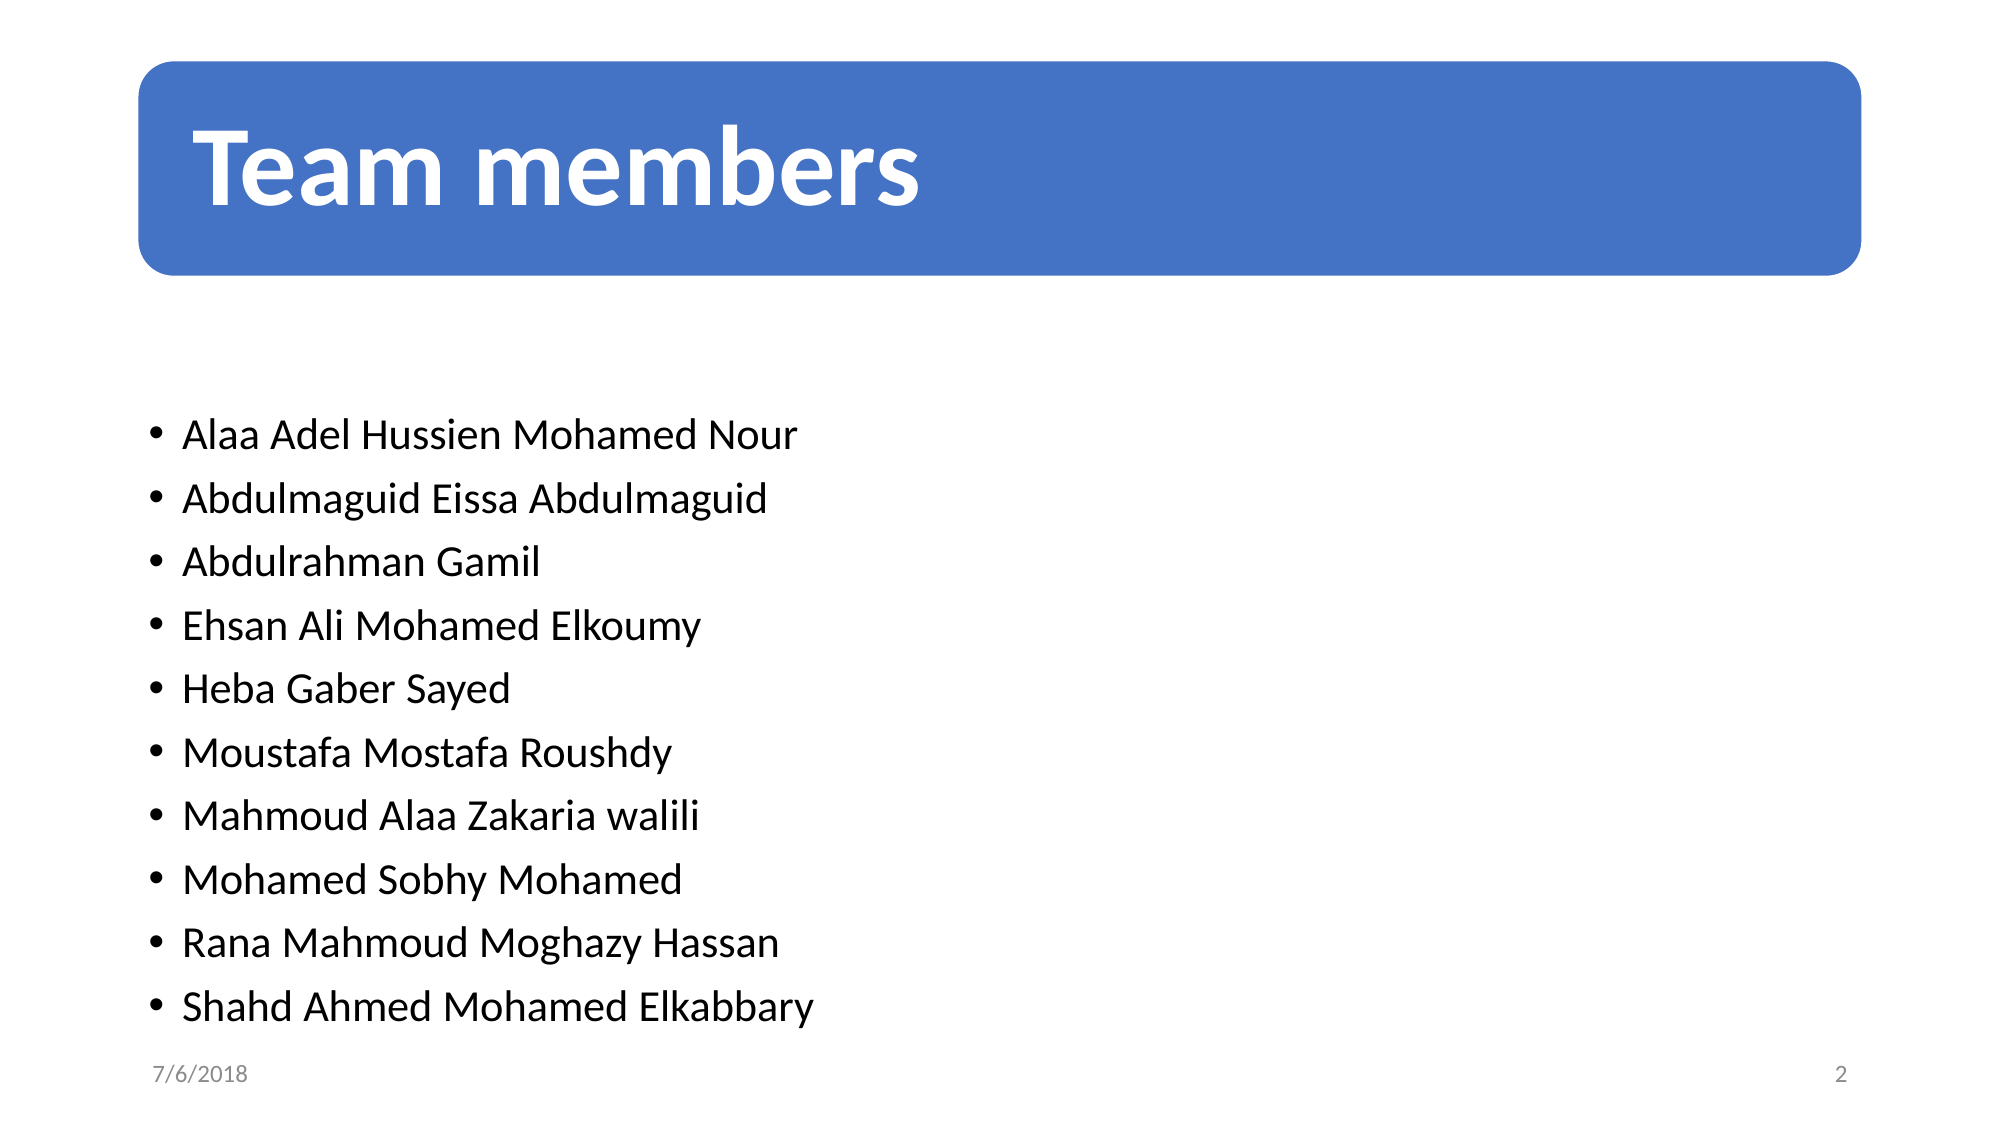

Team members

Alaa Adel Hussien Mohamed Nour
Abdulmaguid Eissa Abdulmaguid
Abdulrahman Gamil
Ehsan Ali Mohamed Elkoumy
Heba Gaber Sayed
Moustafa Mostafa Roushdy
Mahmoud Alaa Zakaria walili
Mohamed Sobhy Mohamed
Rana Mahmoud Moghazy Hassan
Shahd Ahmed Mohamed Elkabbary

7/6/2018
2